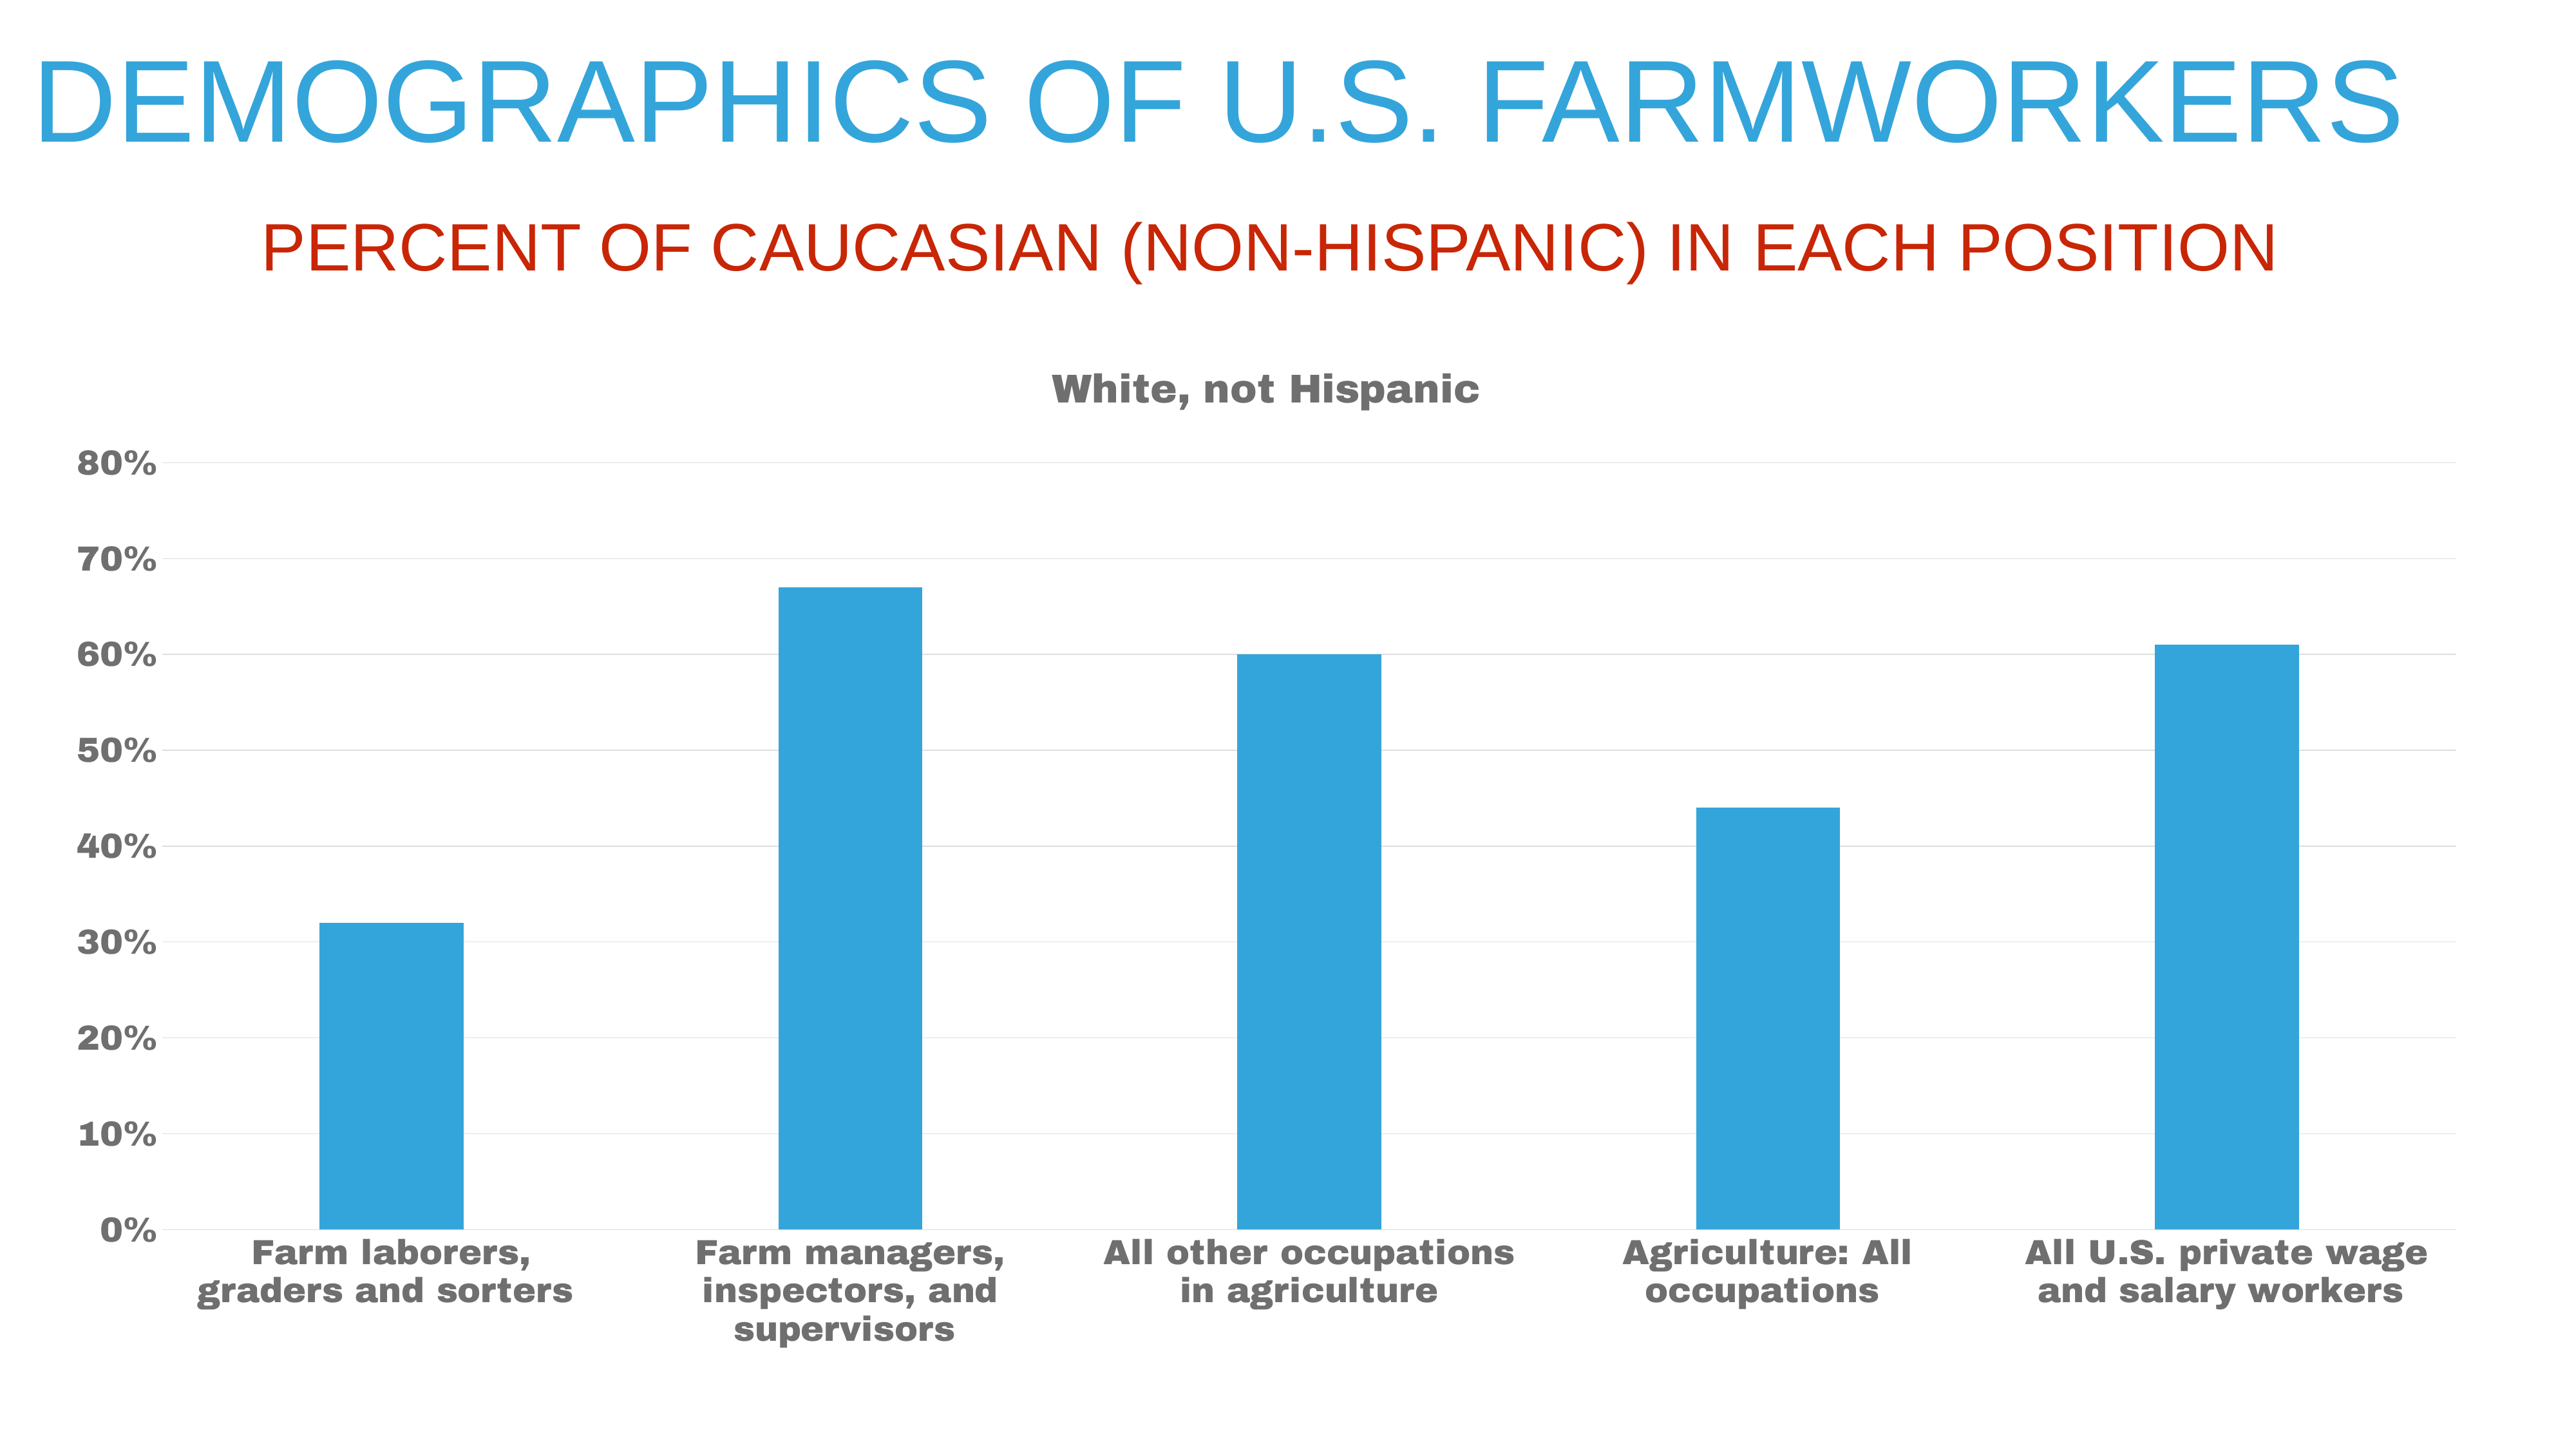

DEMOGRAPHICS OF U.S. FARMWORKERS
PERCENT OF CAUCASIAN (NON-HISPANIC) IN EACH POSITION

### Chart:

| Category | White, not Hispanic |
|---|---|
| Farm laborers, graders and sorters  | 0.32 |
| Farm managers, inspectors, and supervisors  | 0.67 |
| All other occupations in agriculture | 0.6 |
| Agriculture: All occupations  | 0.44 |
| All U.S. private wage and salary workers  | 0.61 |